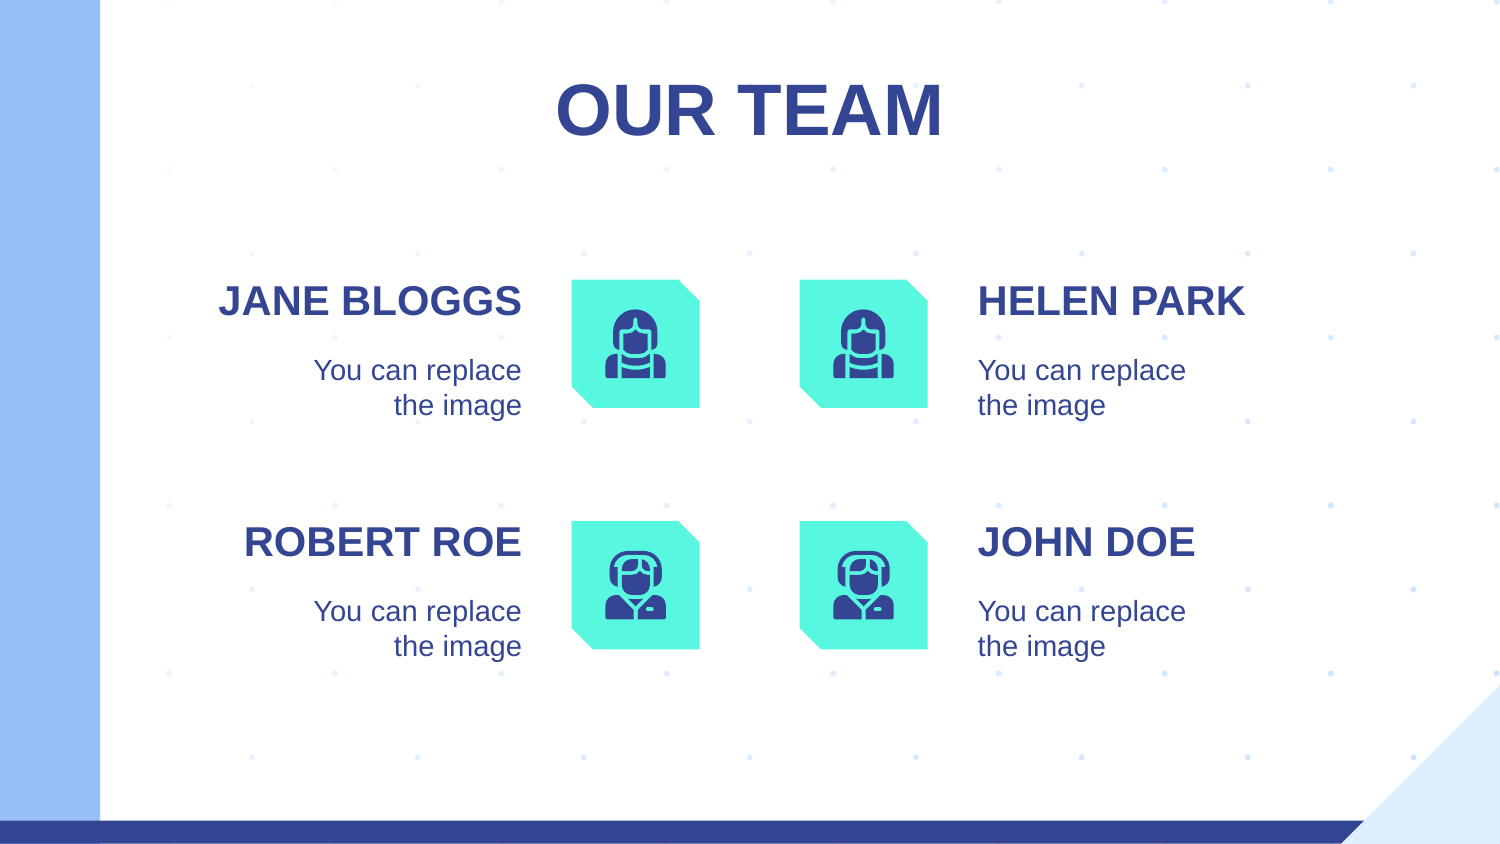

OUR TEAM
# JANE BLOGGS
HELEN PARK

You can replace the image
You can replace the image
ROBERT ROE
JOHN DOE

You can replace the image
You can replace the image